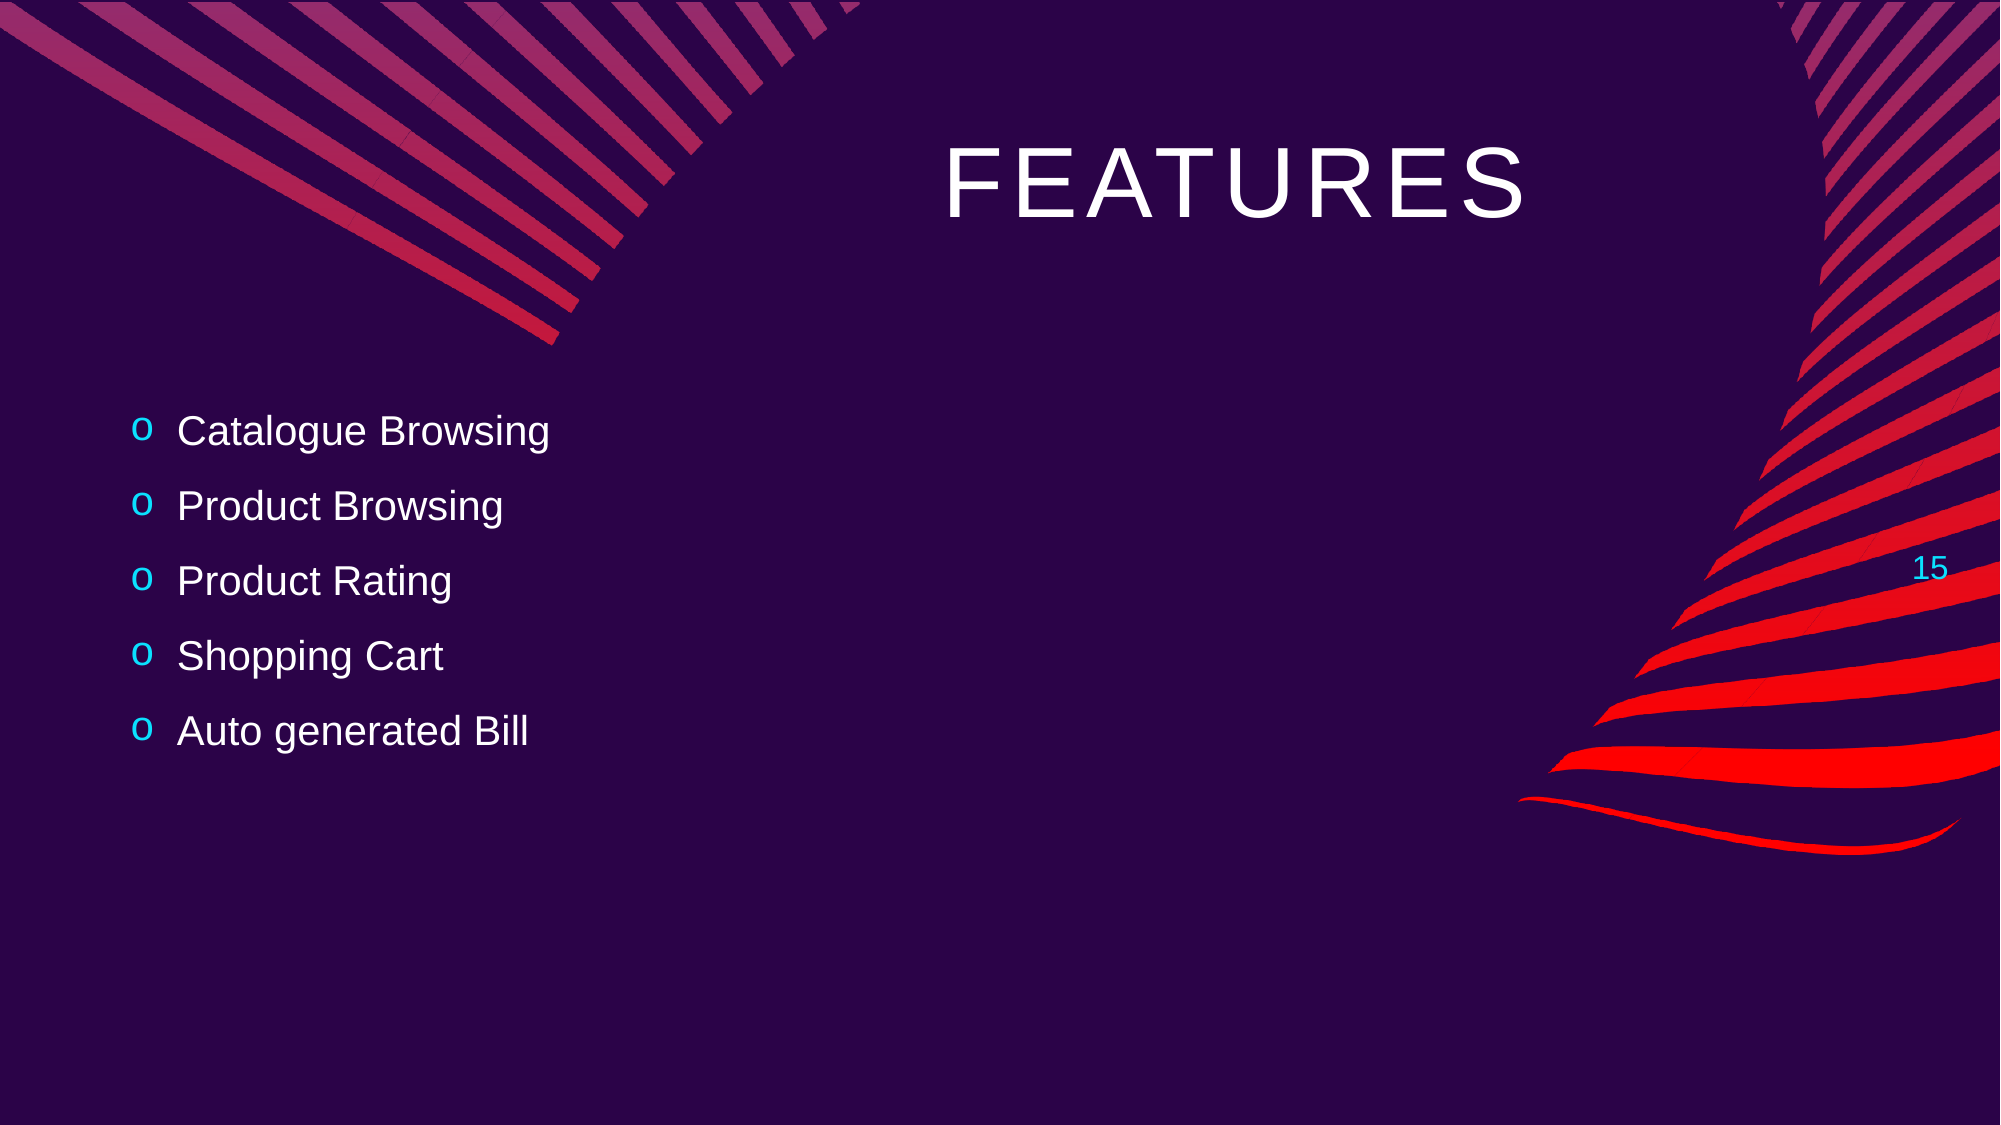

# FEATURES
Catalogue Browsing
Product Browsing
Product Rating
Shopping Cart
Auto generated Bill
15